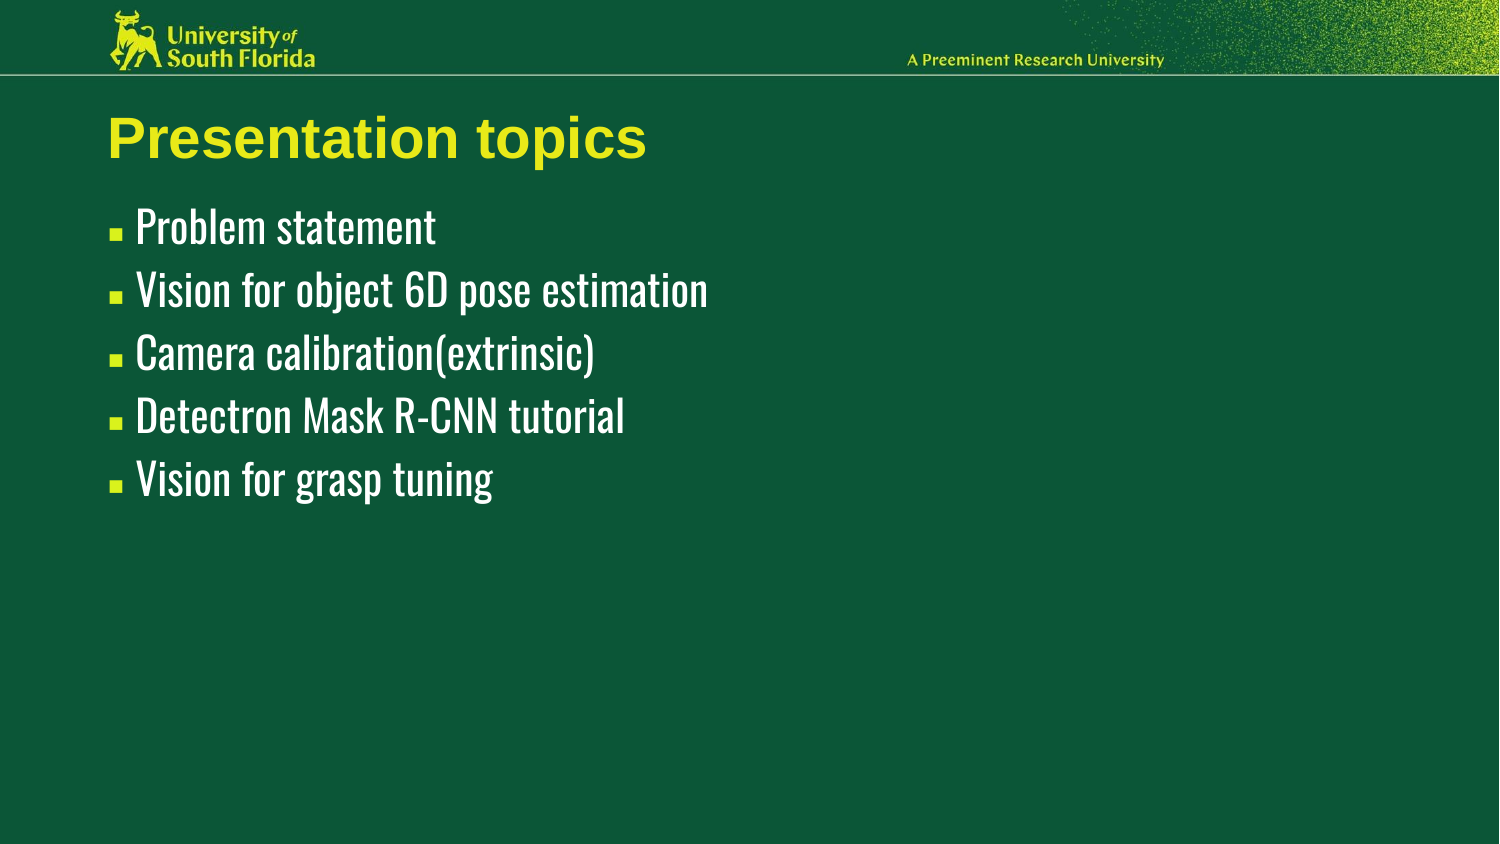

# Presentation topics
Problem statement
Vision for object 6D pose estimation
Camera calibration(extrinsic)
Detectron Mask R-CNN tutorial
Vision for grasp tuning